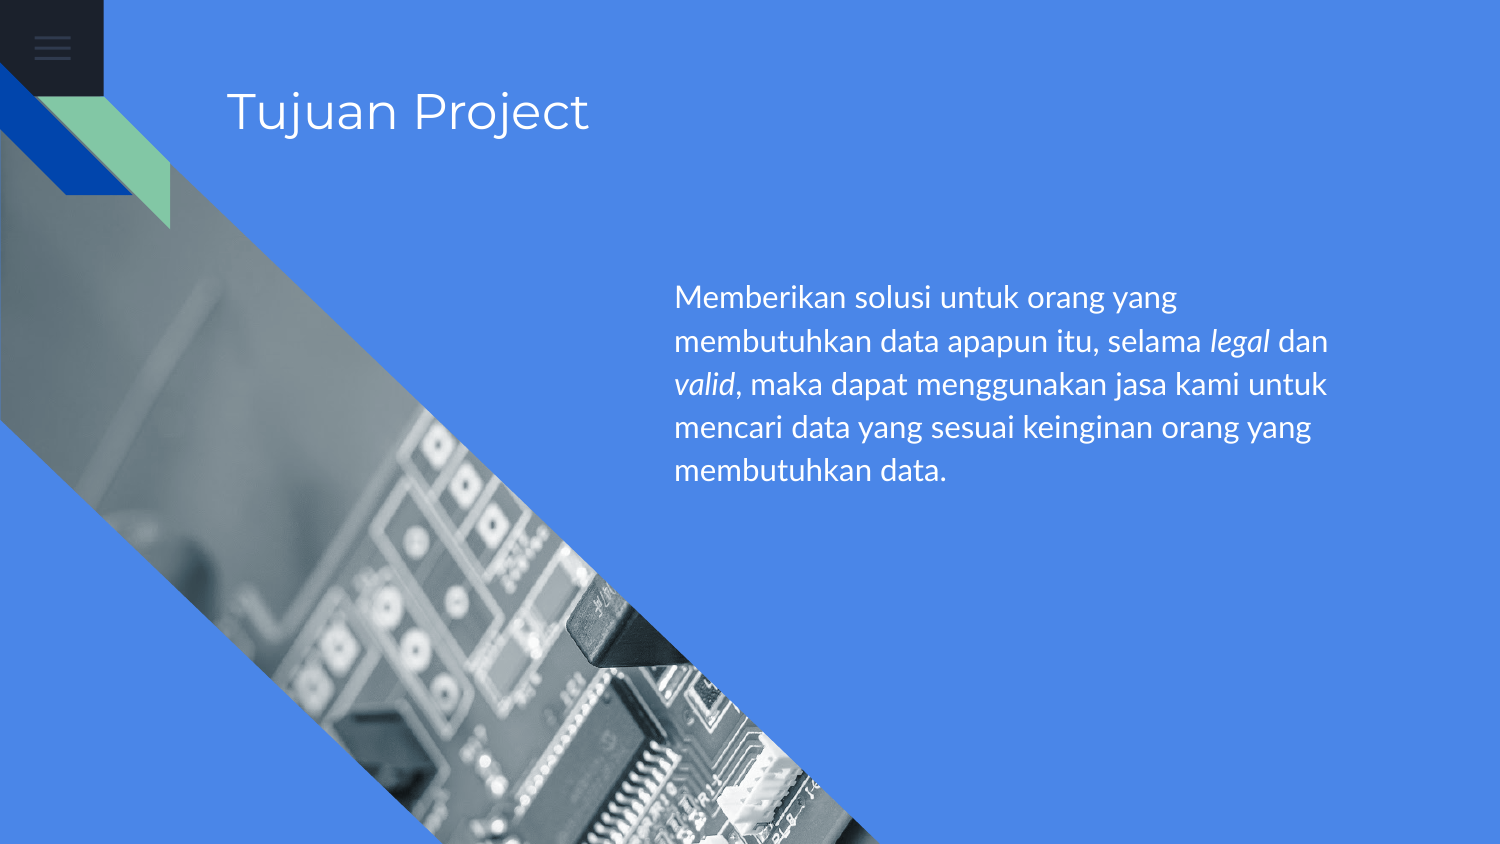

# Tujuan Project
Memberikan solusi untuk orang yang membutuhkan data apapun itu, selama legal dan valid, maka dapat menggunakan jasa kami untuk mencari data yang sesuai keinginan orang yang membutuhkan data.